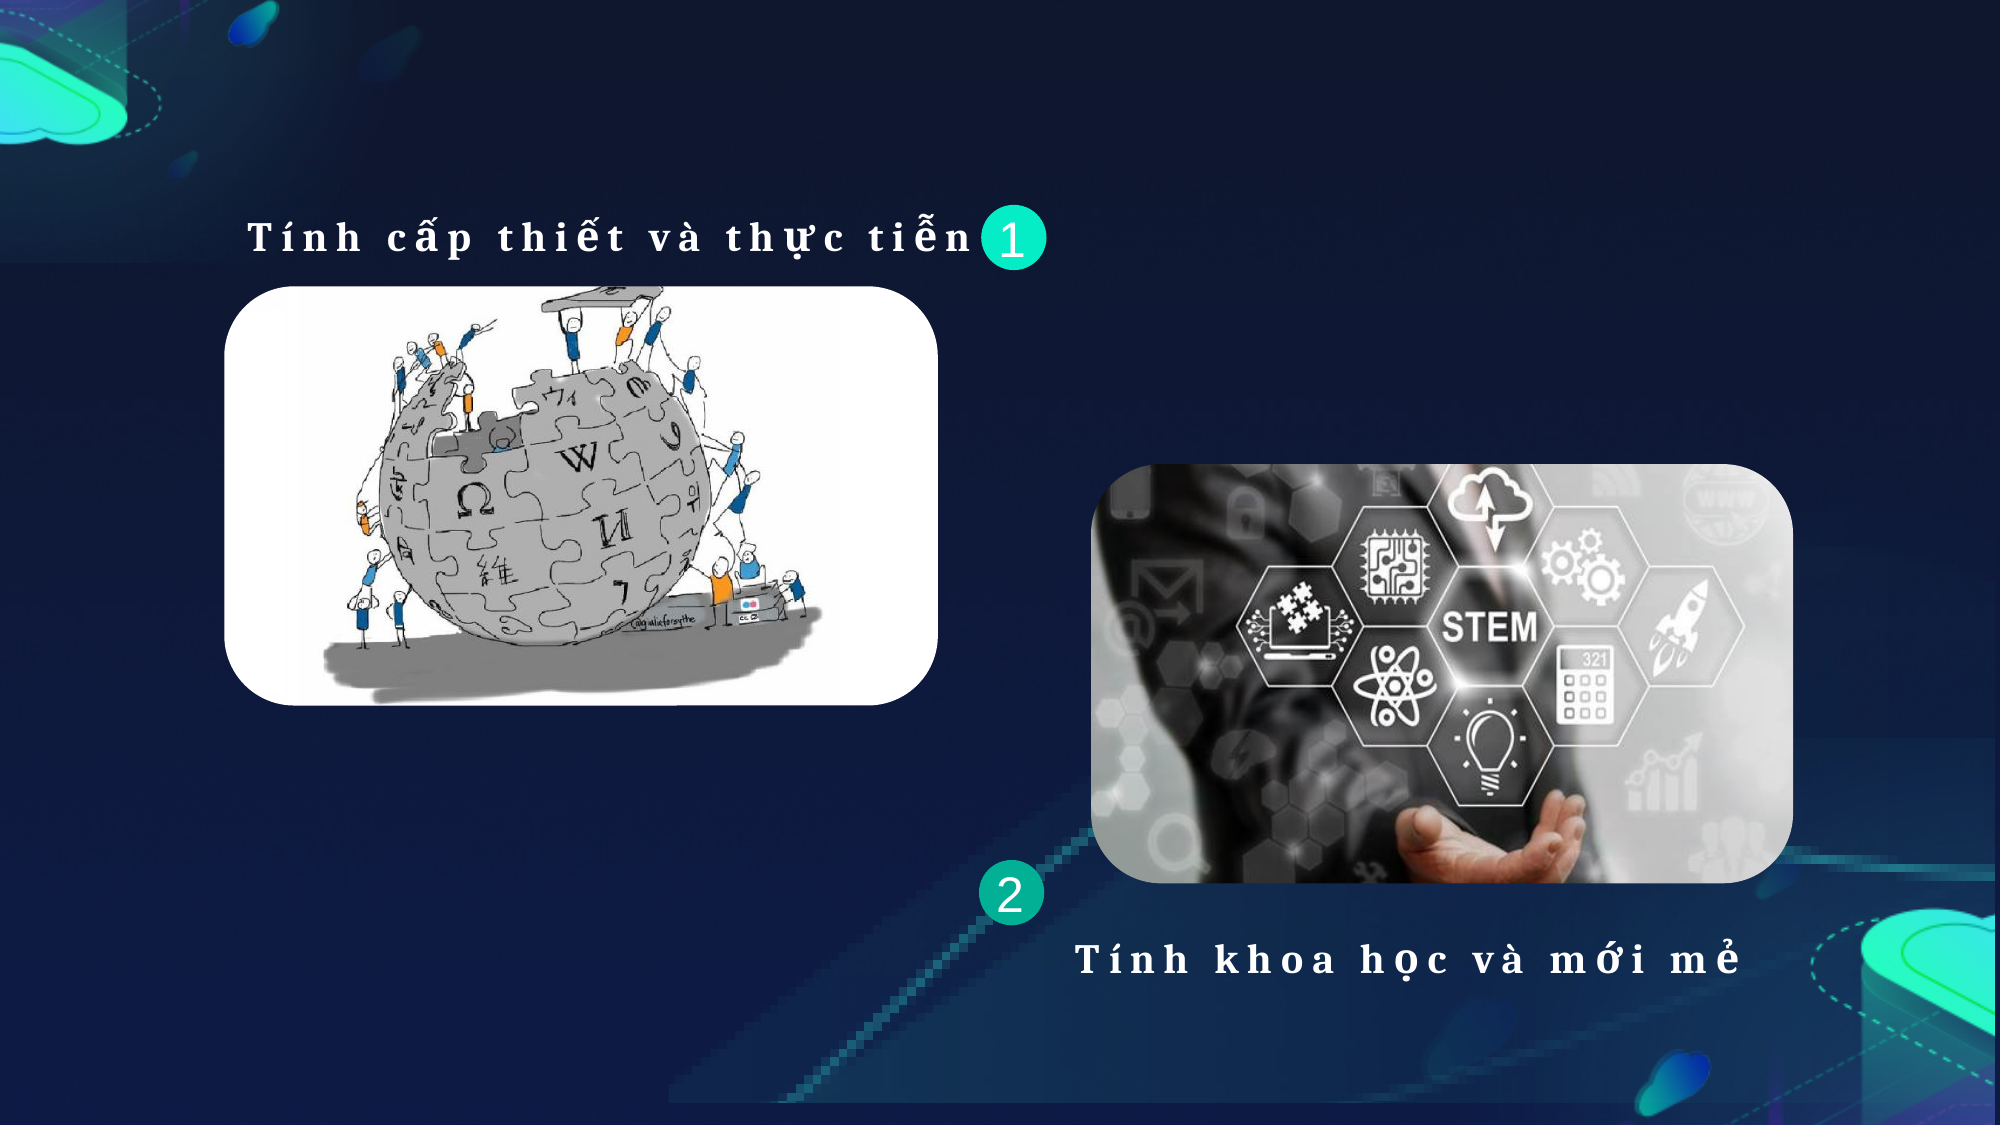

1

Tính cấp thiết và thực tiễn

2

Tính khoa học và mới mẻ